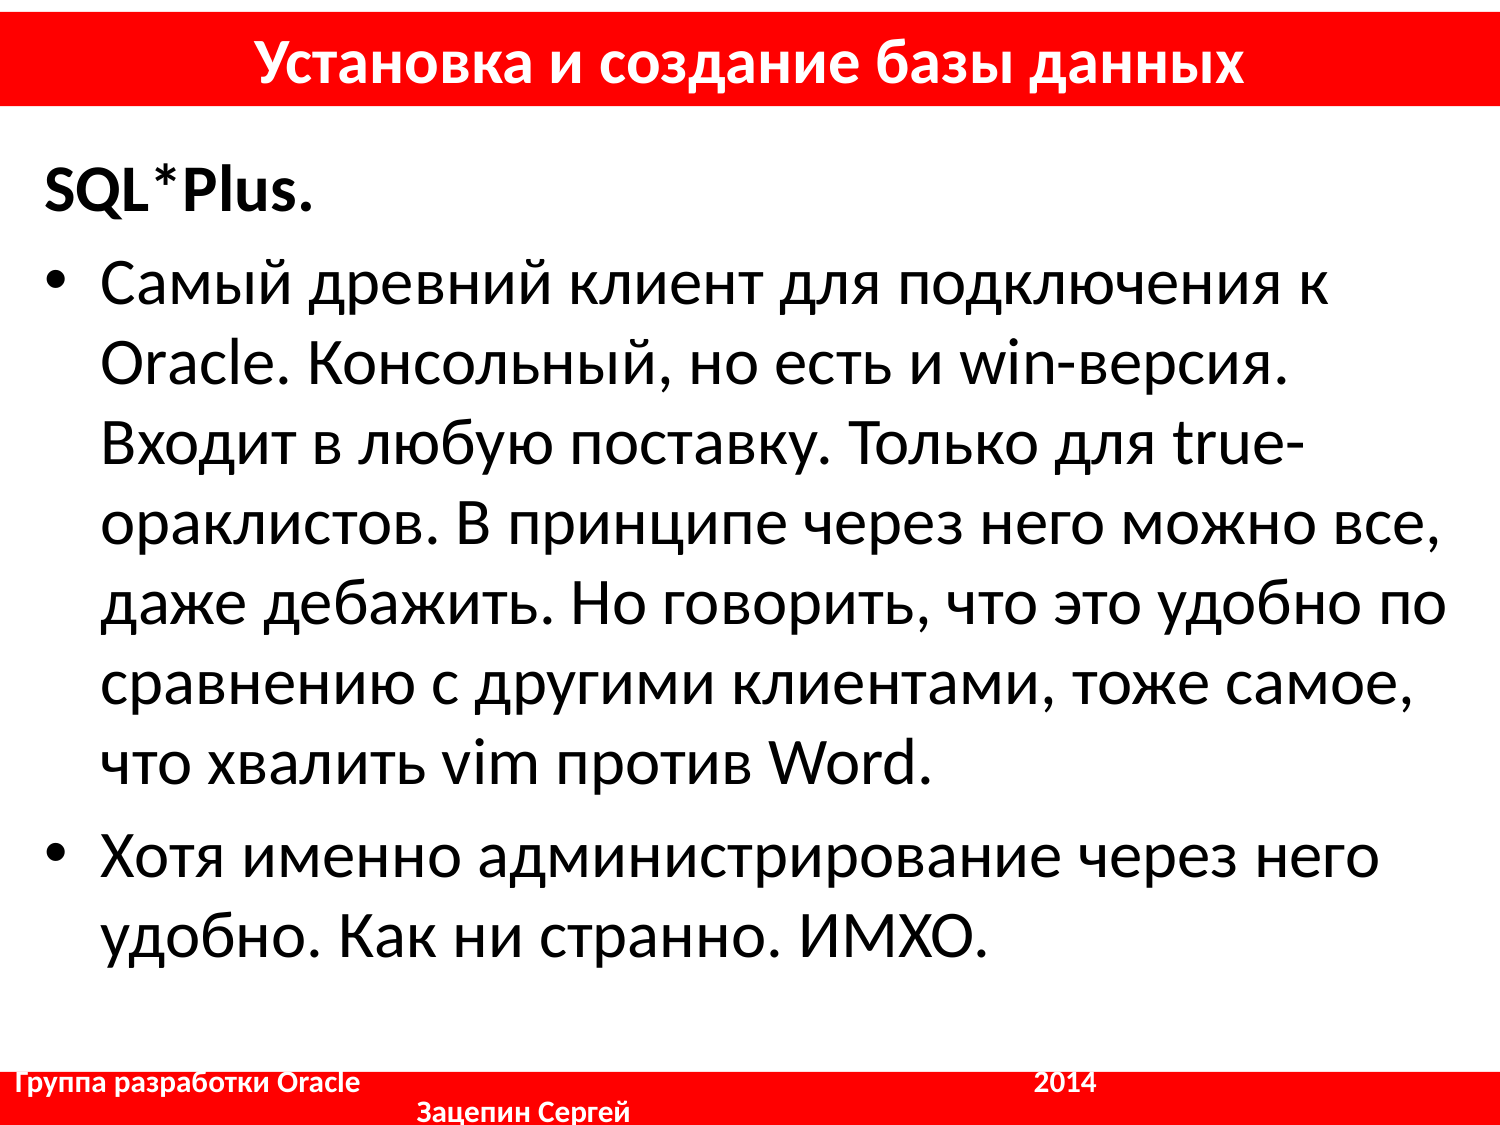

Установка и создание базы данных
SQL*Plus.
Самый древний клиент для подключения к Oracle. Консольный, но есть и win-версия. Входит в любую поставку. Только для true-ораклистов. В принципе через него можно все, даже дебажить. Но говорить, что это удобно по сравнению с другими клиентами, тоже самое, что хвалить vim против Word.
Хотя именно администрирование через него удобно. Как ни странно. ИМХО.
Группа разработки Oracle				                 2014	    	 	                                    Зацепин Сергей